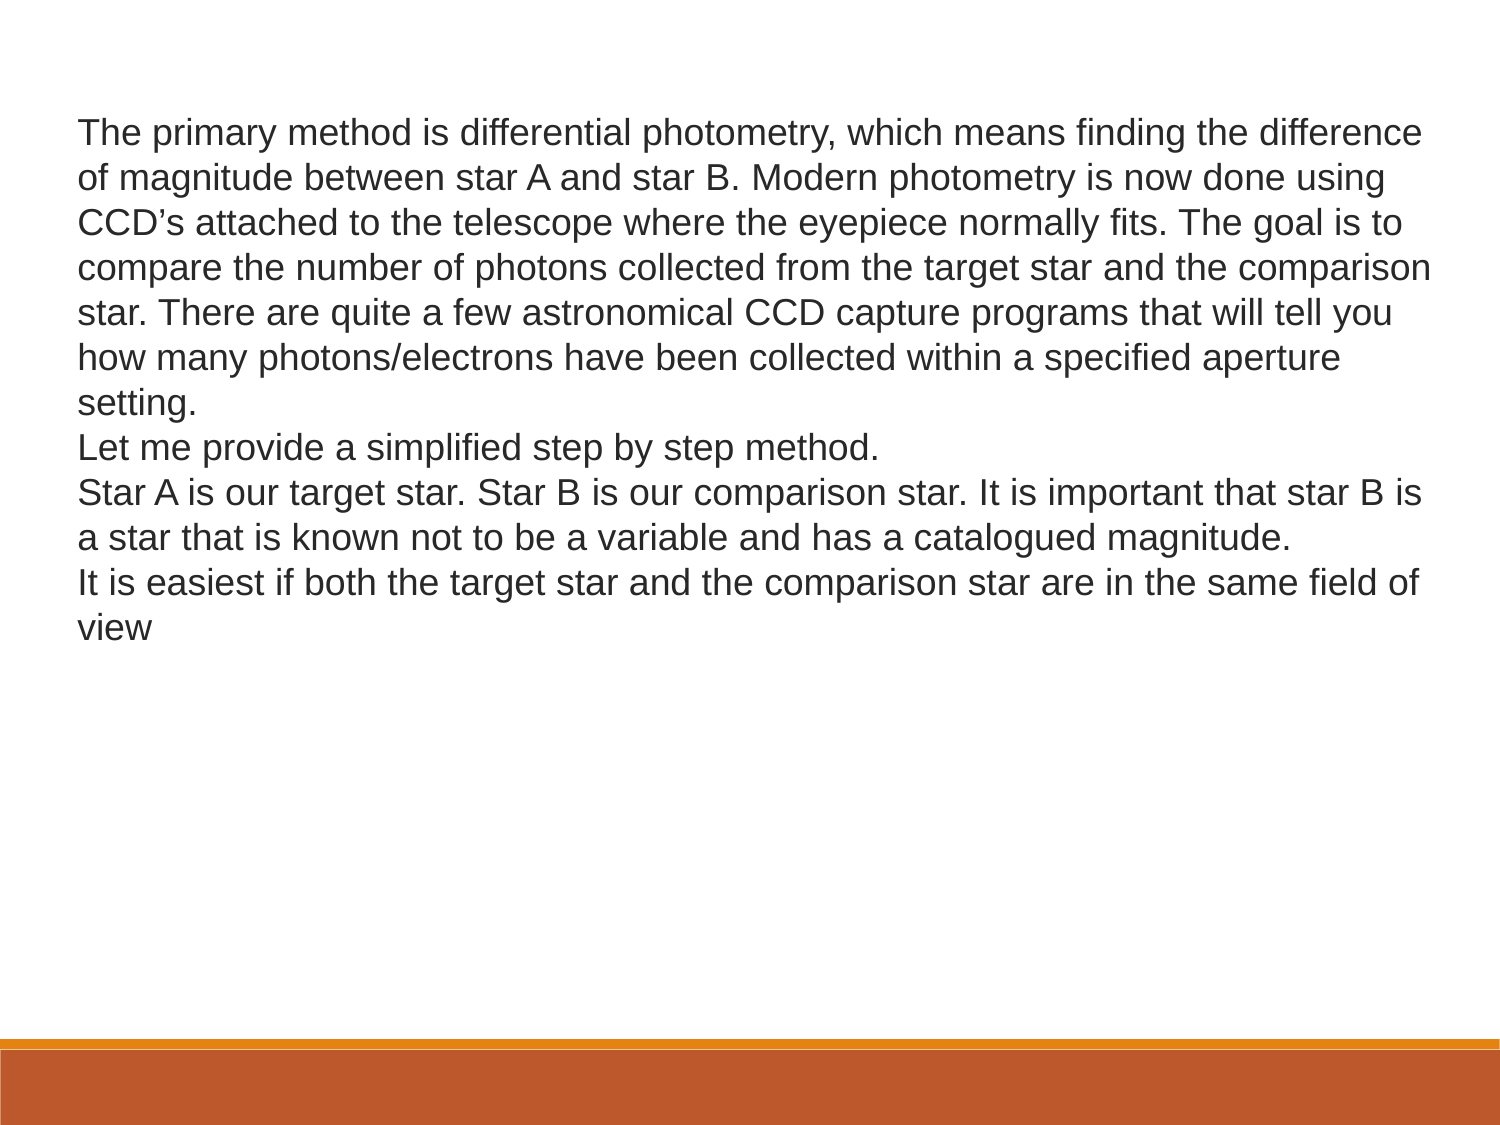

The primary method is differential photometry, which means finding the difference of magnitude between star A and star B. Modern photometry is now done using CCD’s attached to the telescope where the eyepiece normally fits. The goal is to compare the number of photons collected from the target star and the comparison star. There are quite a few astronomical CCD capture programs that will tell you how many photons/electrons have been collected within a specified aperture setting.
Let me provide a simplified step by step method.
Star A is our target star. Star B is our comparison star. It is important that star B is a star that is known not to be a variable and has a catalogued magnitude.
It is easiest if both the target star and the comparison star are in the same field of view